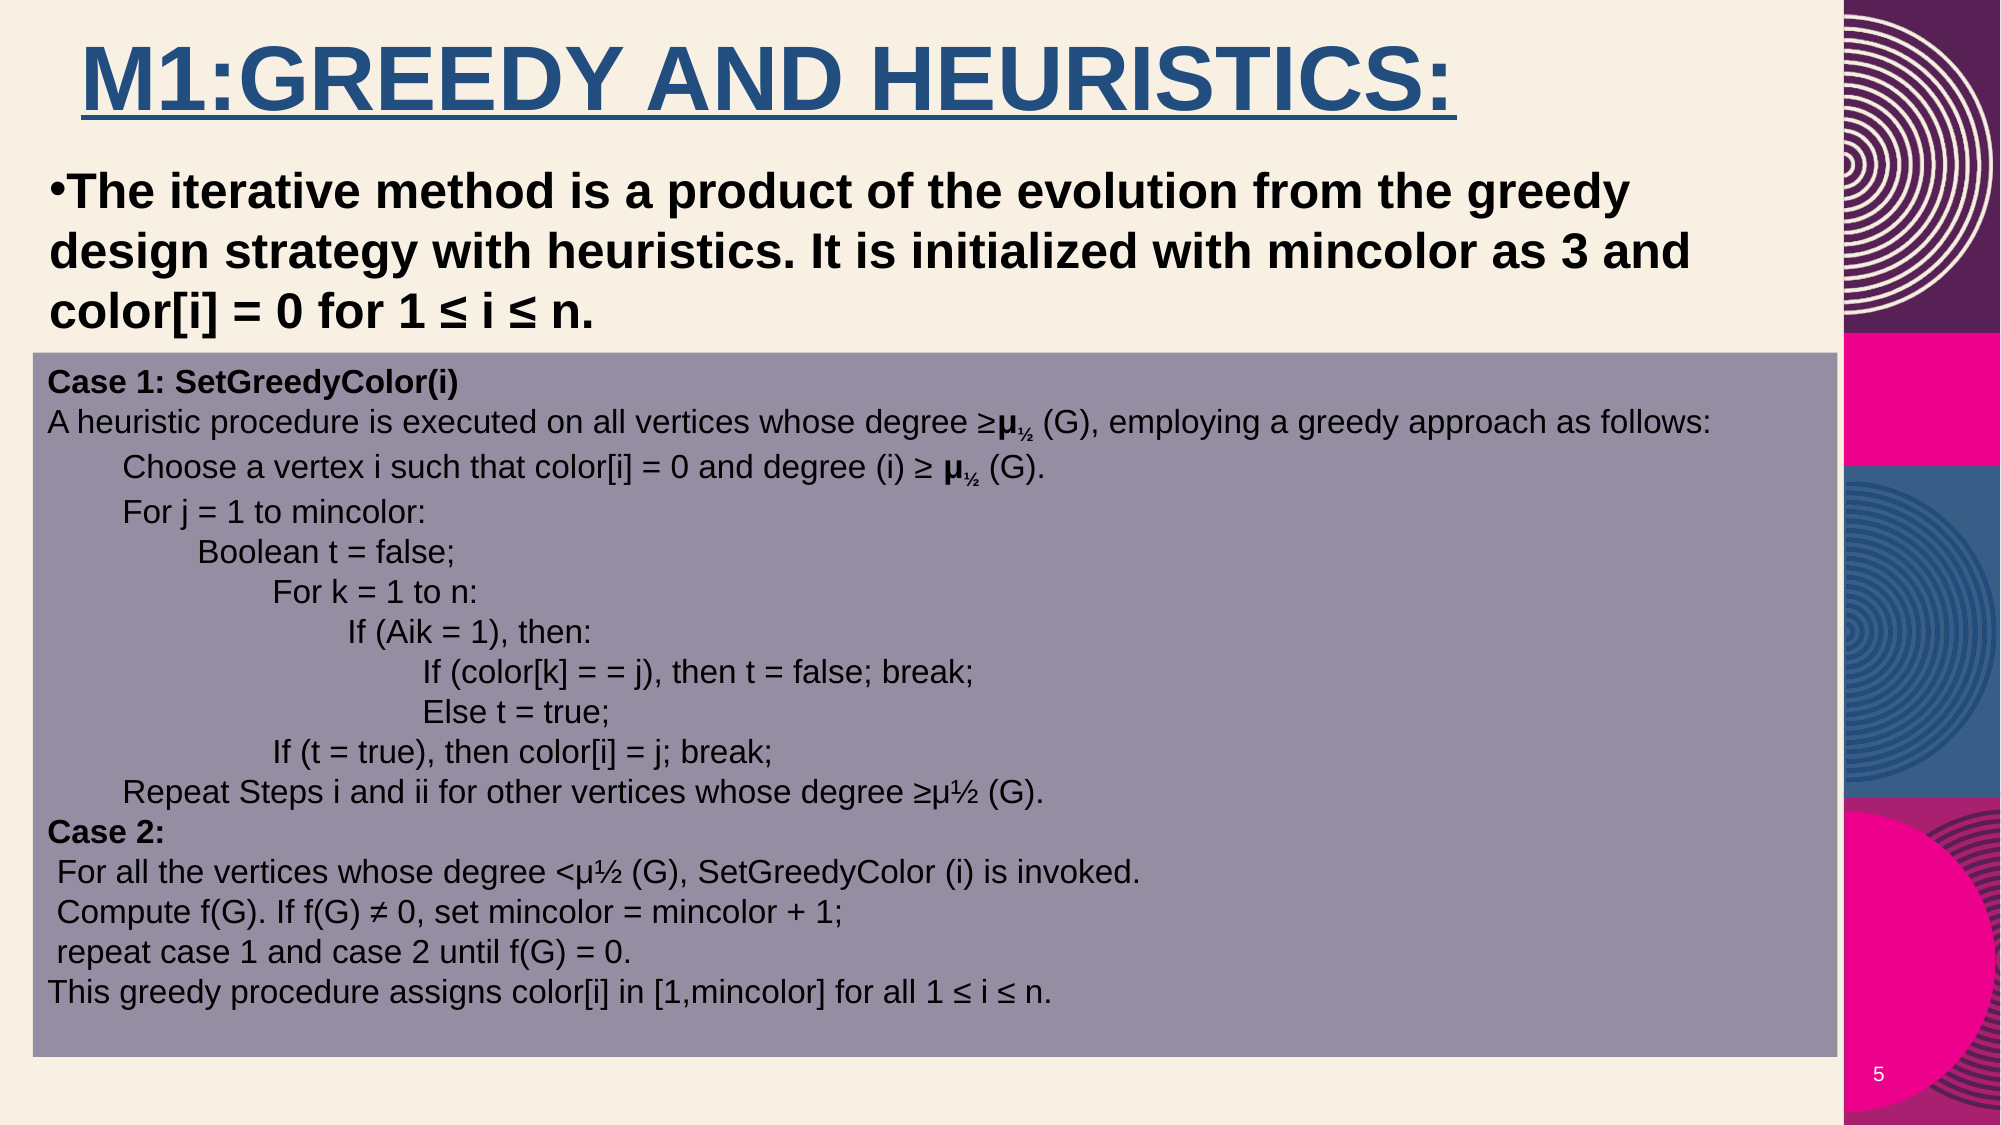

# M1:Greedy and heuristics:​
The iterative method is a product of the evolution from the greedy design strategy with heuristics. It is initialized with mincolor as 3 and color[i] = 0 for 1 ≤ i ≤ n.
Case 1: SetGreedyColor(i)
A heuristic procedure is executed on all vertices whose degree ≥μ½ (G), employing a greedy approach as follows:
Choose a vertex i such that color[i] = 0 and degree (i) ≥ μ½ (G).
For j = 1 to mincolor:
Boolean t = false;
For k = 1 to n:
If (Aik = 1), then:
If (color[k] = = j), then t = false; break;
Else t = true;
If (t = true), then color[i] = j; break;
Repeat Steps i and ii for other vertices whose degree ≥μ½ (G).
Case 2:
 For all the vertices whose degree <μ½ (G), SetGreedyColor (i) is invoked.
 Compute f(G). If f(G) ≠ 0, set mincolor = mincolor + 1;
 repeat case 1 and case 2 until f(G) = 0.
This greedy procedure assigns color[i] in [1,mincolor] for all 1 ≤ i ≤ n.

5